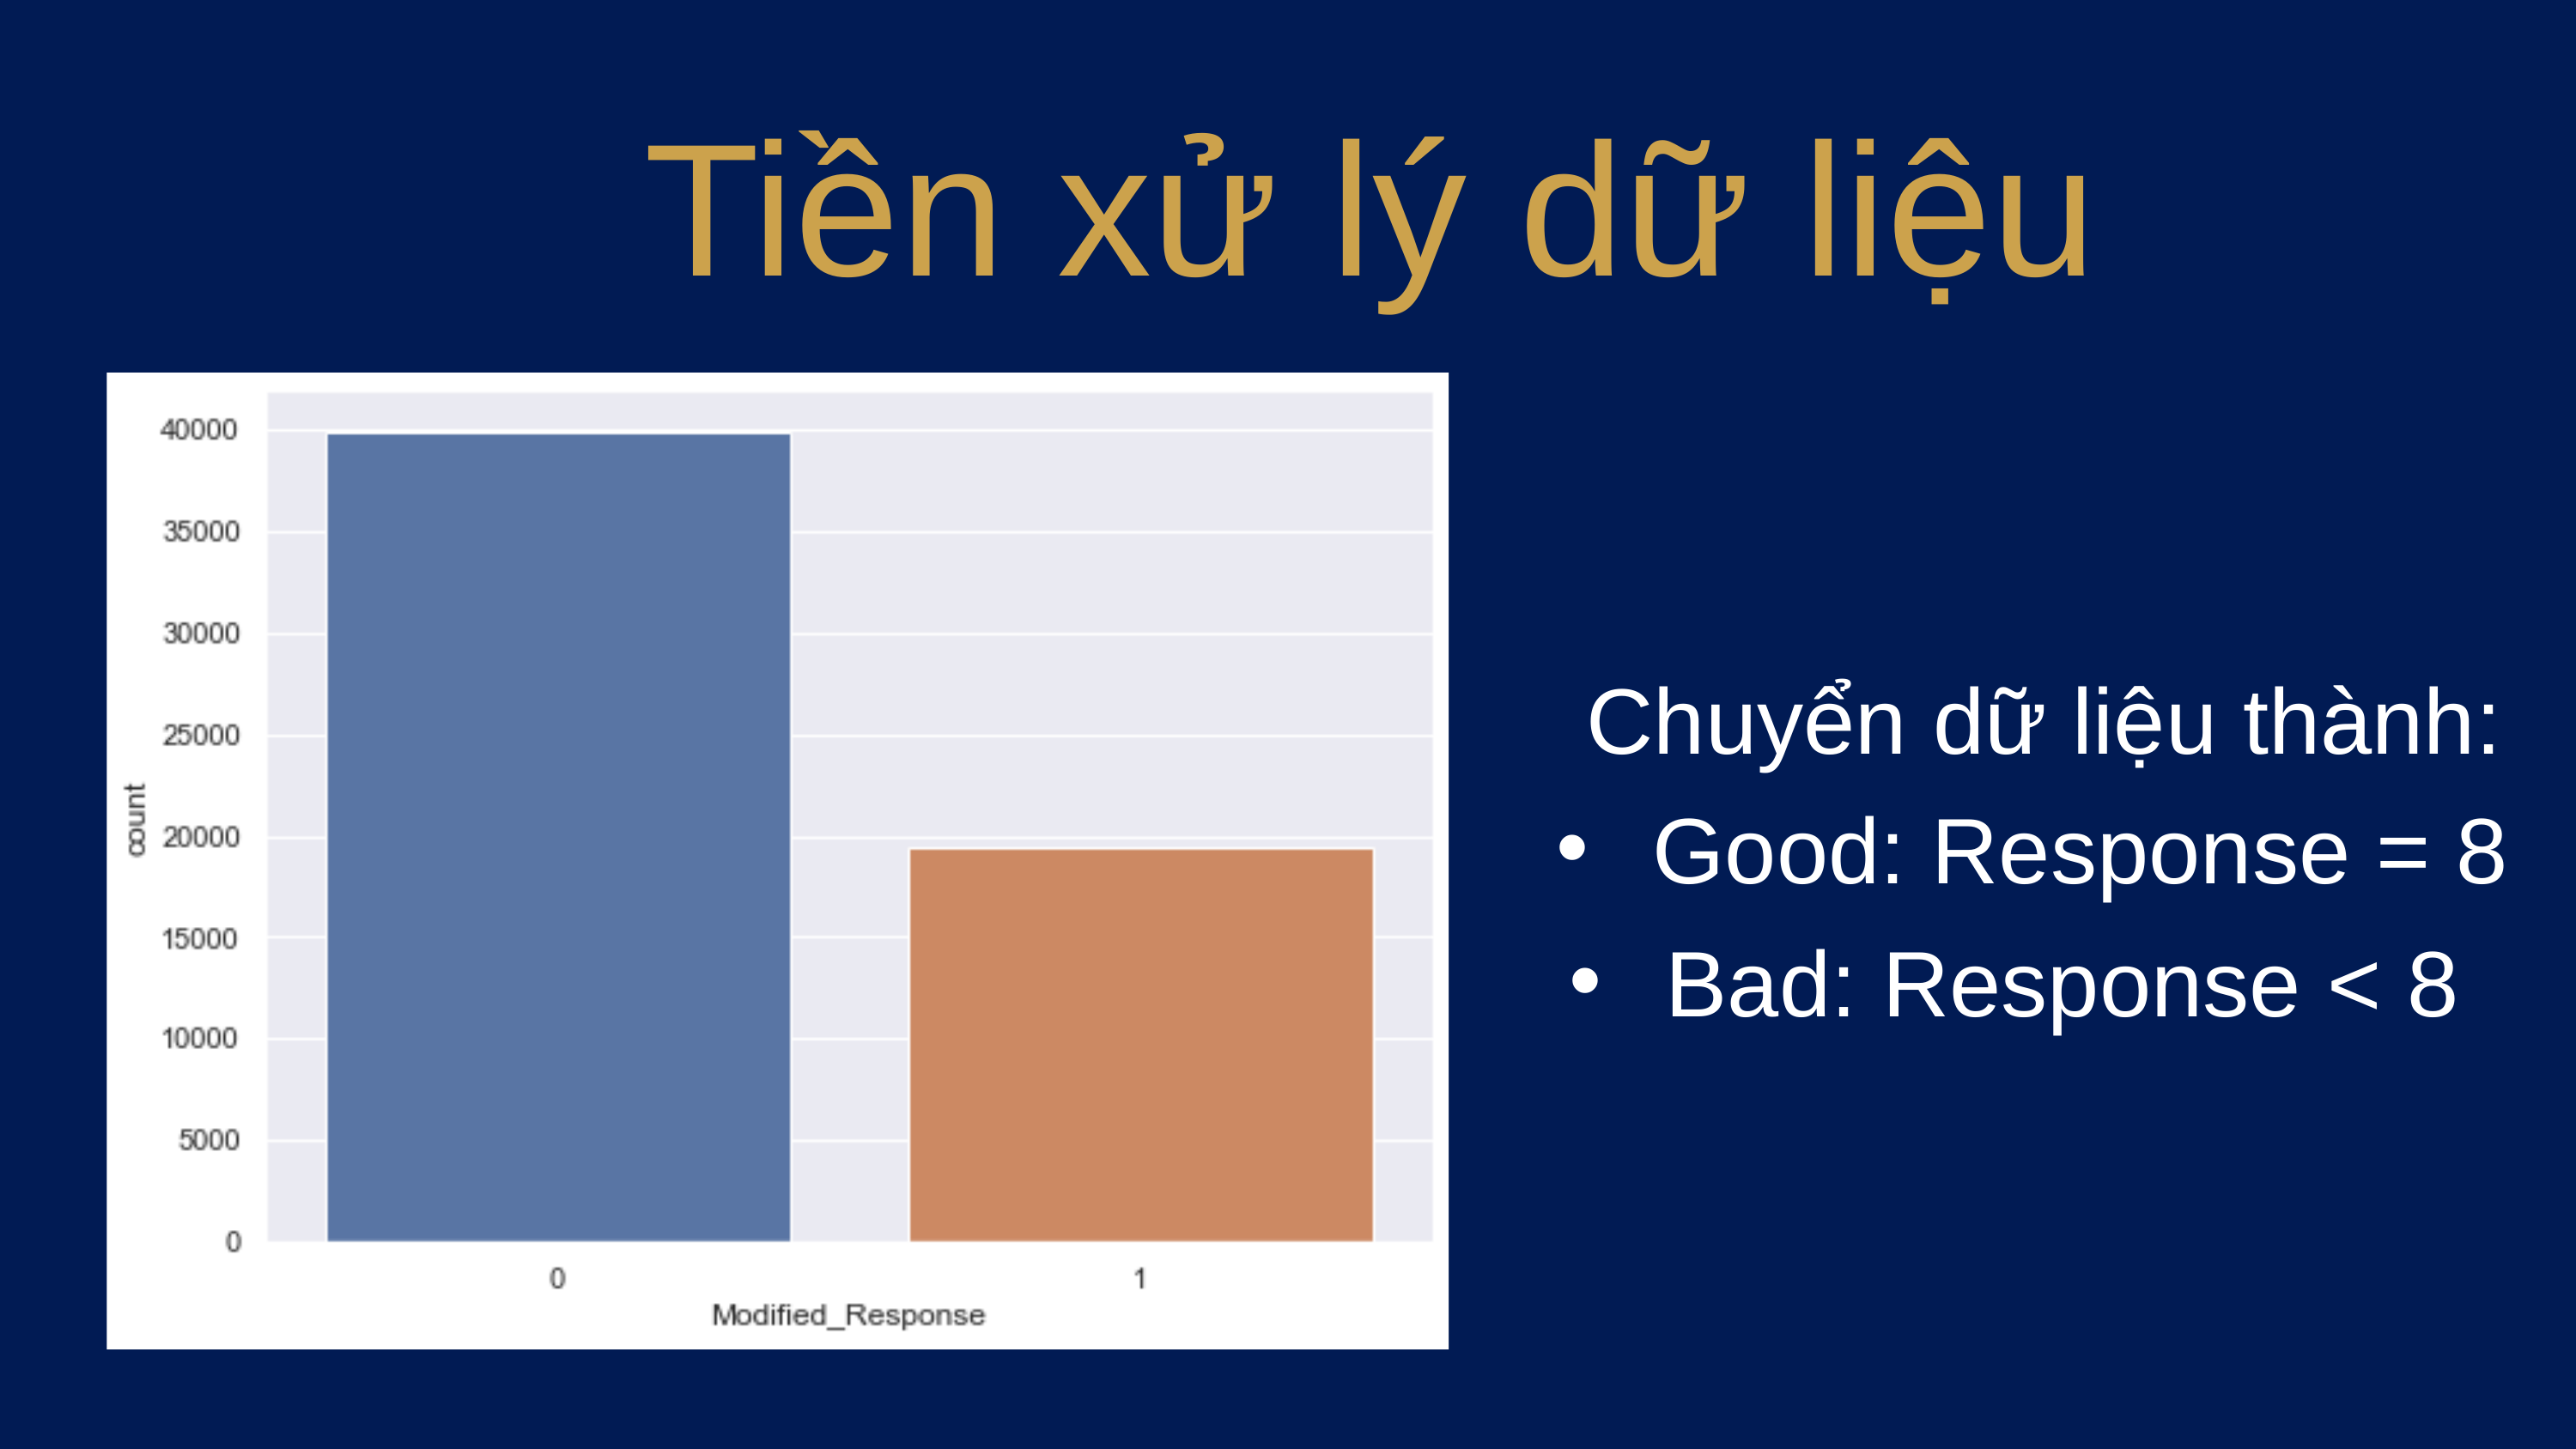

Tiền xử lý dữ liệu

    Chuyển dữ liệu thành:
Good: Response = 8
Bad: Response < 8